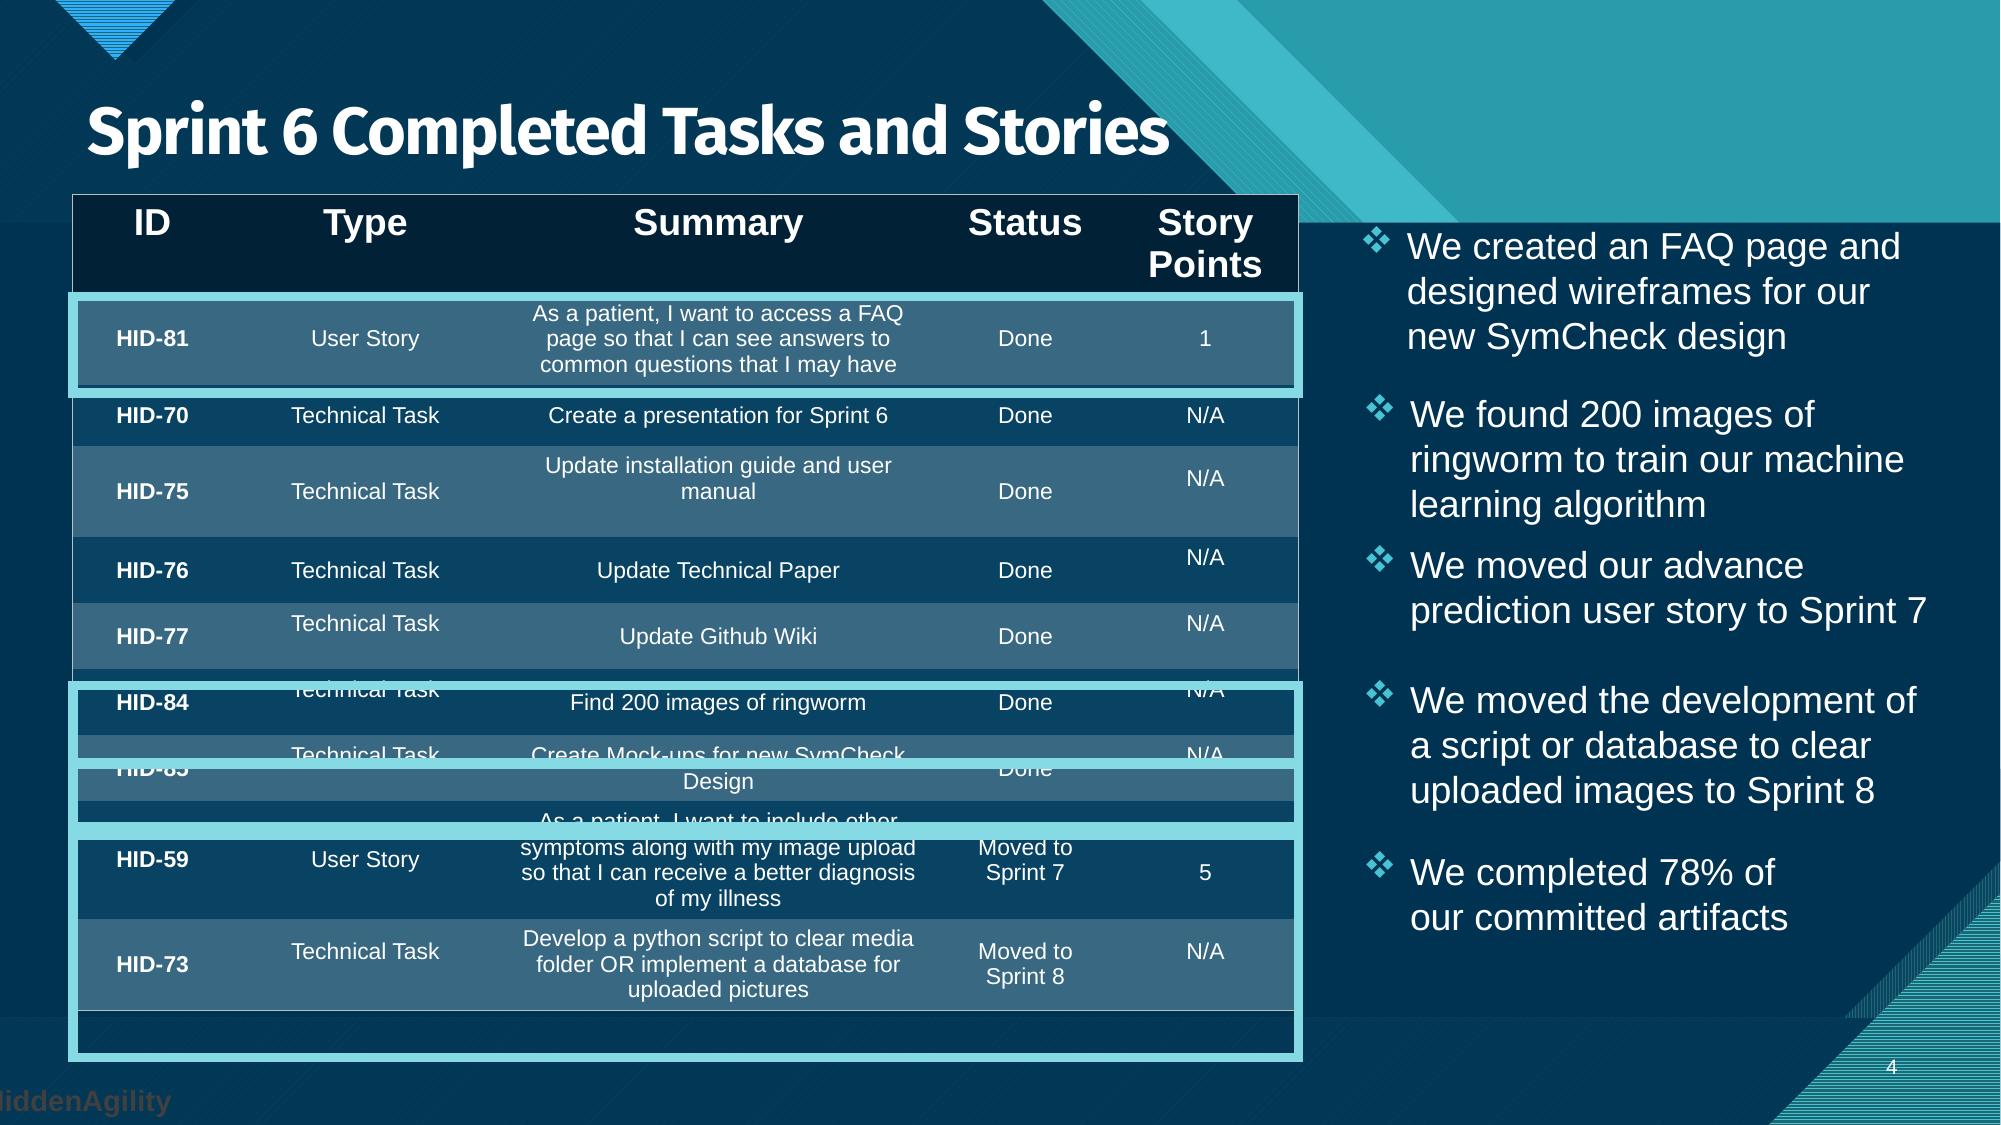

# Sprint 6 Completed Tasks and Stories
| ID | Type | Summary | Status | Story Points |
| --- | --- | --- | --- | --- |
| HID-81 | User Story | As a patient, I want to access a FAQ page so that I can see answers to common questions that I may have | Done | 1 |
| HID-70 | Technical Task | Create a presentation for Sprint 6 | Done | N/A |
| HID-75 | Technical Task | Update installation guide and user manual | Done | N/A |
| HID-76 | Technical Task | Update Technical Paper | Done | N/A |
| HID-77 | Technical Task | Update Github Wiki | Done | N/A |
| HID-84 | Technical Task | Find 200 images of ringworm | Done | N/A |
| HID-85 | Technical Task | Create Mock-ups for new SymCheck Design | Done | N/A |
| HID-59 | User Story | As a patient, I want to include other symptoms along with my image upload so that I can receive a better diagnosis of my illness | Moved to Sprint 7 | 5 |
| HID-73 | Technical Task | Develop a python script to clear media folder OR implement a database for uploaded pictures | Moved to Sprint 8 | N/A |
We created an FAQ page and designed wireframes for our new SymCheck design

We found 200 images of ringworm to train our machine learning algorithm
We moved our advance prediction user story to Sprint 7

We moved the development of a script or database to clear uploaded images to Sprint 8

We completed 78% of our committed artifacts
4
HiddenAgility